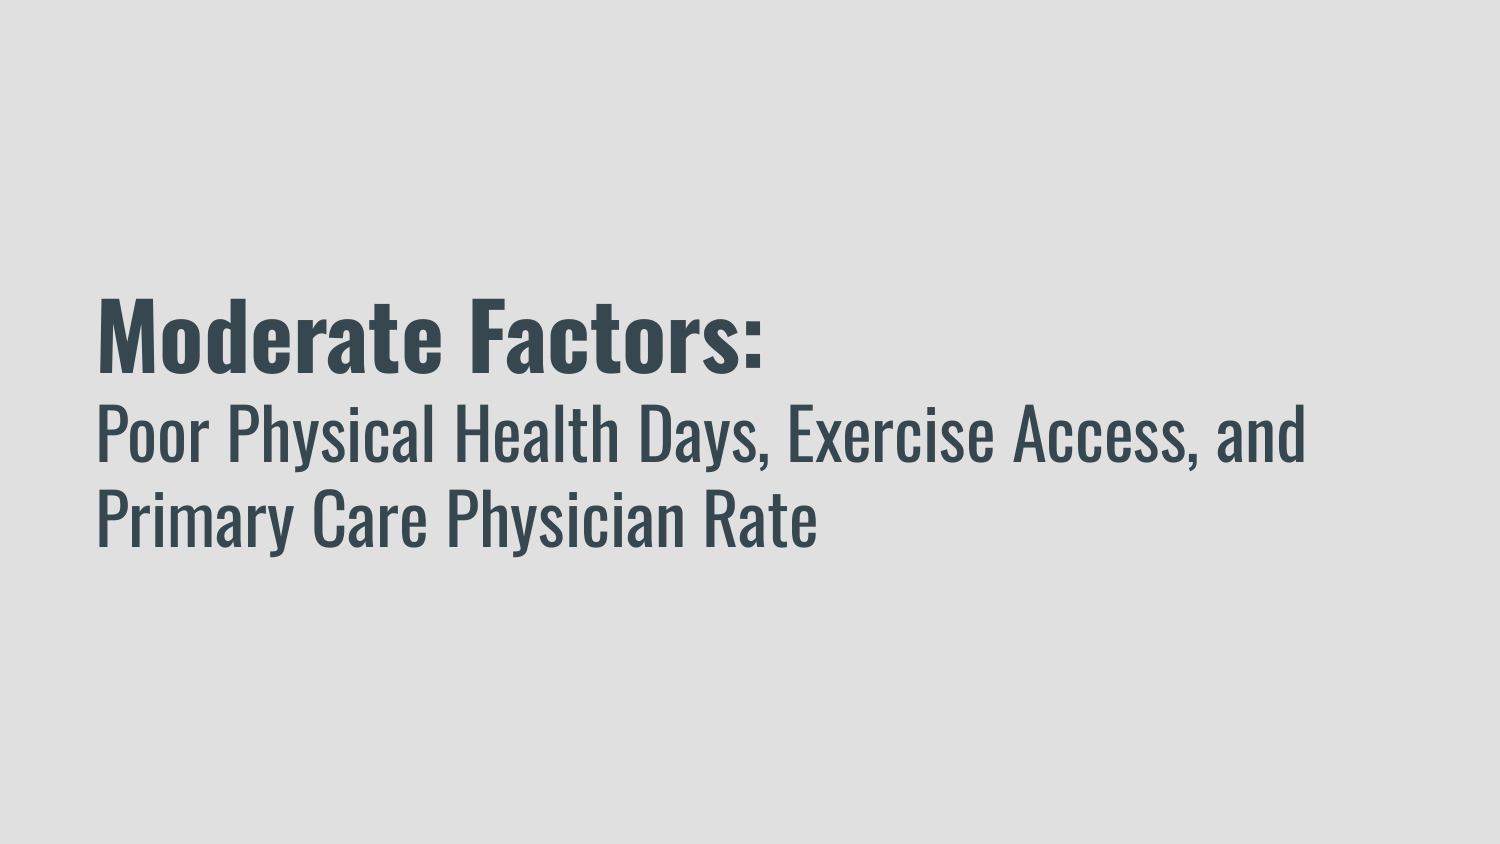

# Moderate Factors:
Poor Physical Health Days, Exercise Access, and Primary Care Physician Rate